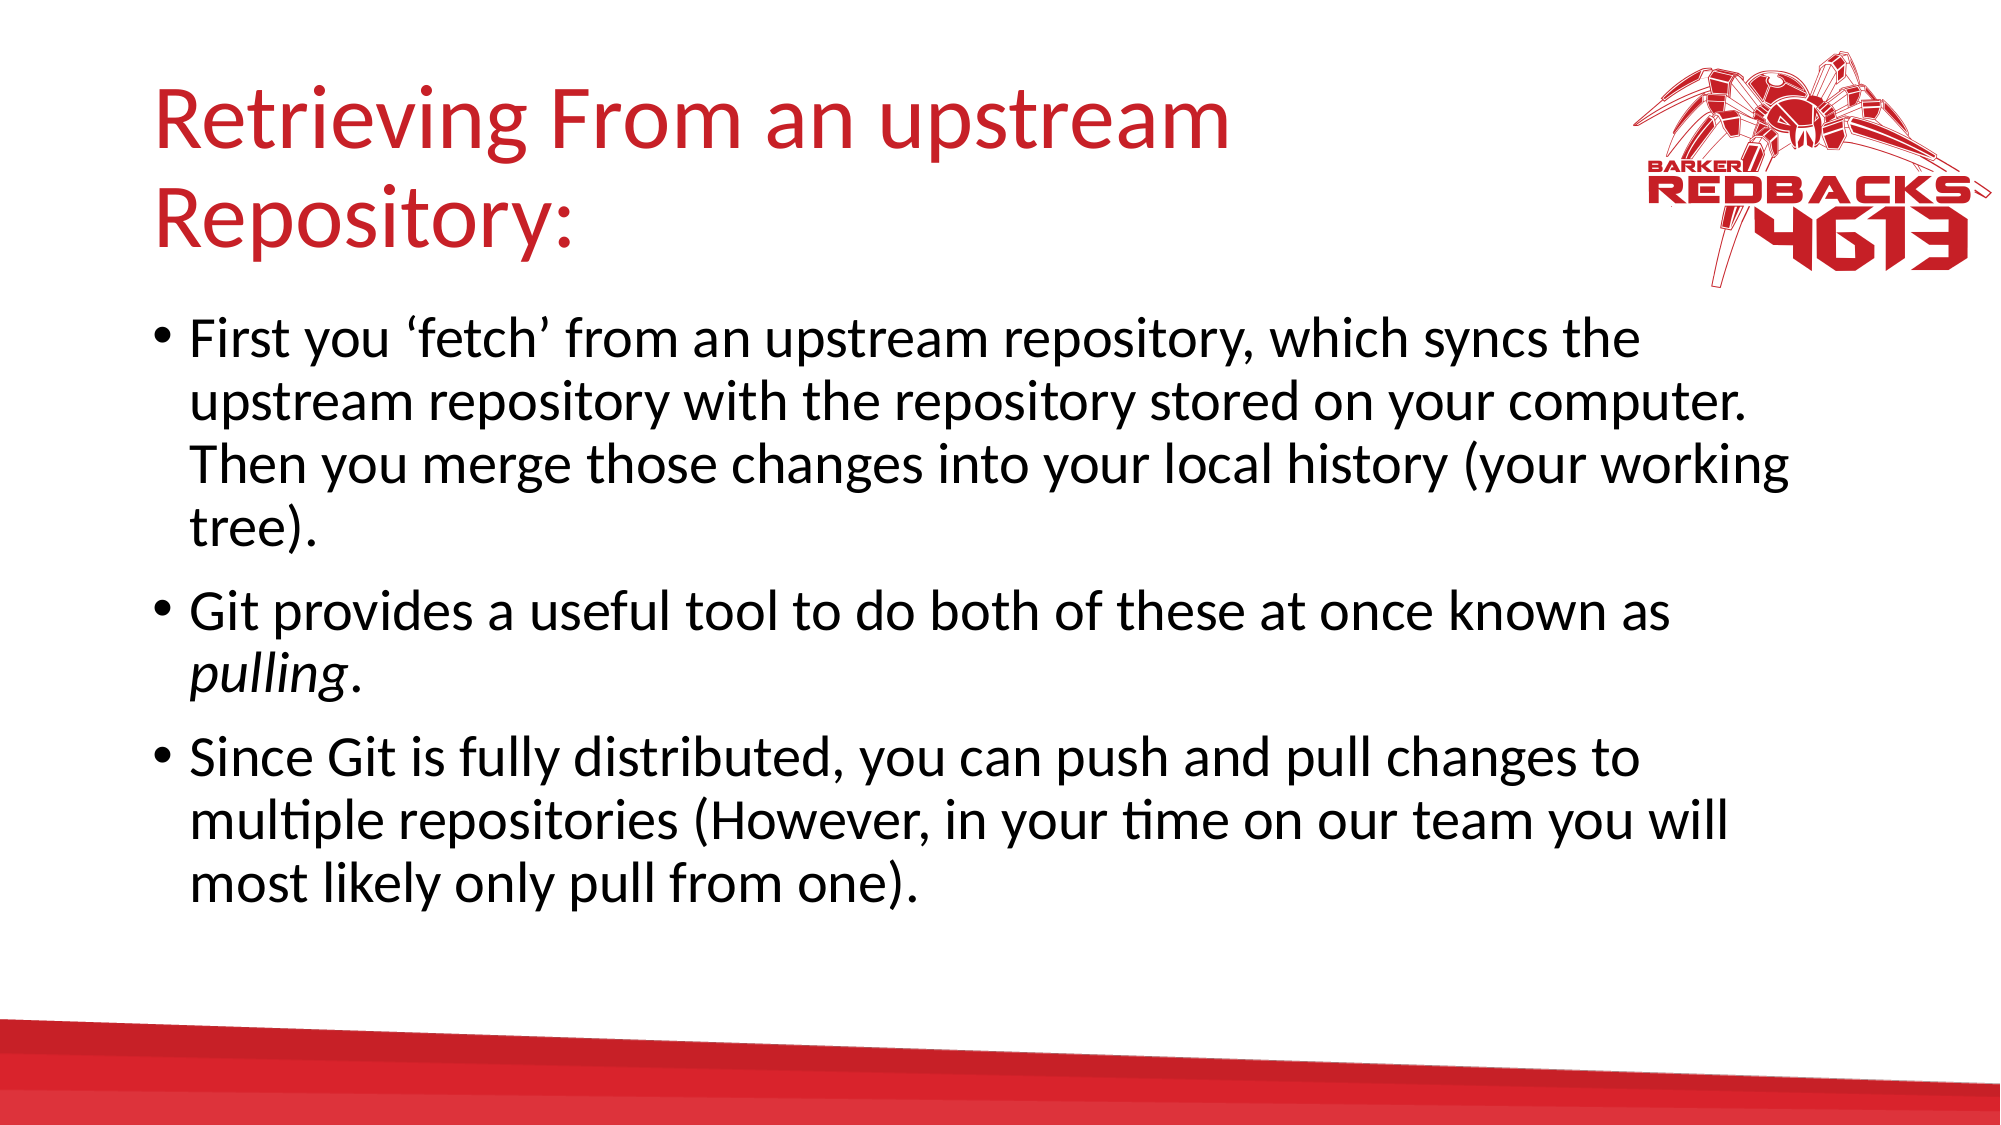

# Retrieving From an upstream Repository:
First you ‘fetch’ from an upstream repository, which syncs the upstream repository with the repository stored on your computer. Then you merge those changes into your local history (your working tree).
Git provides a useful tool to do both of these at once known as pulling.
Since Git is fully distributed, you can push and pull changes to multiple repositories (However, in your time on our team you will most likely only pull from one).